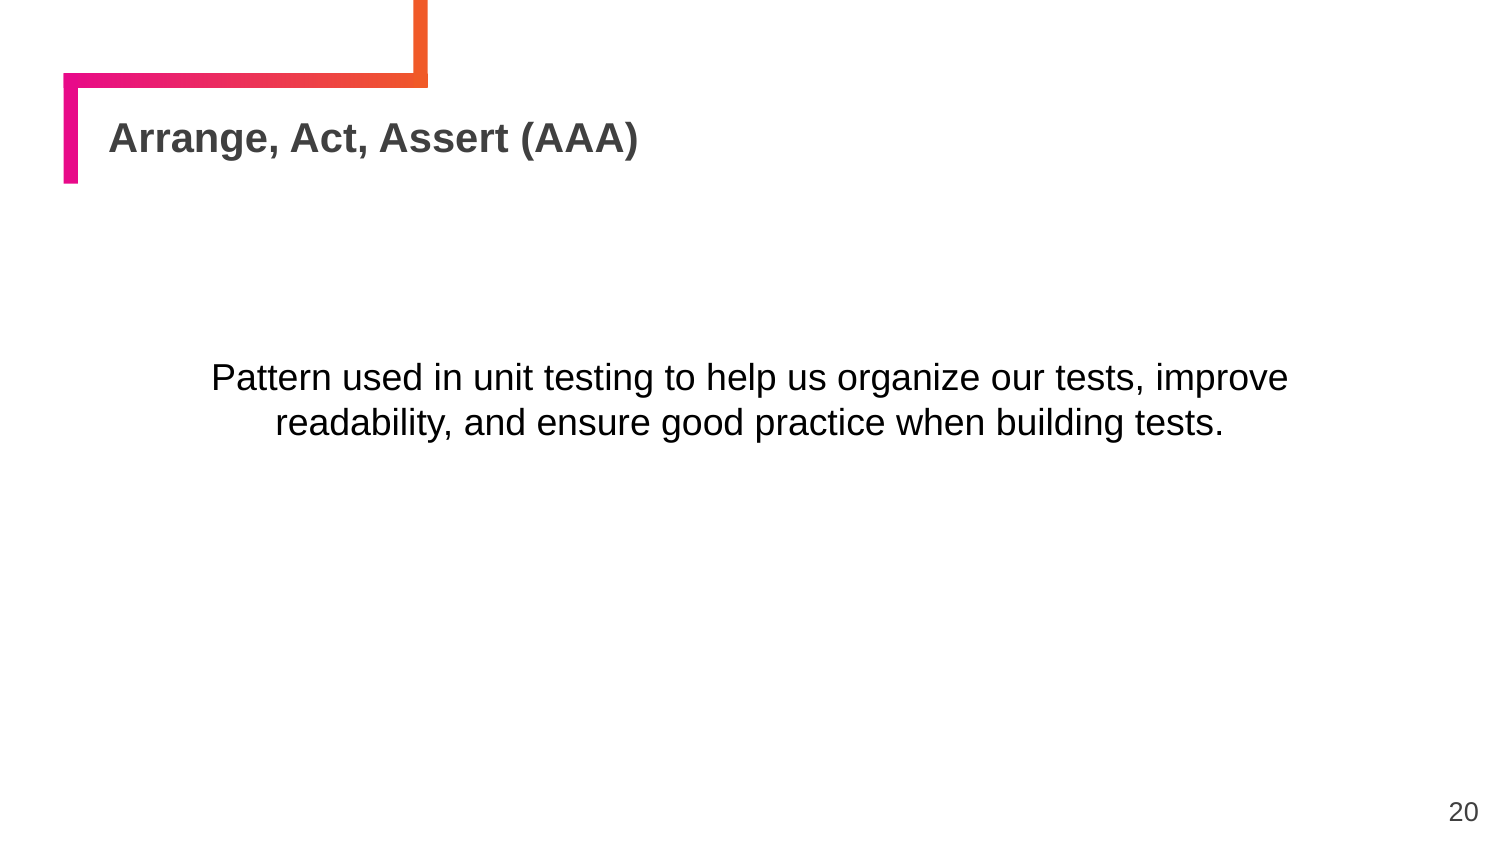

# Arrange, Act, Assert (AAA)
Pattern used in unit testing to help us organize our tests, improve readability, and ensure good practice when building tests.
20